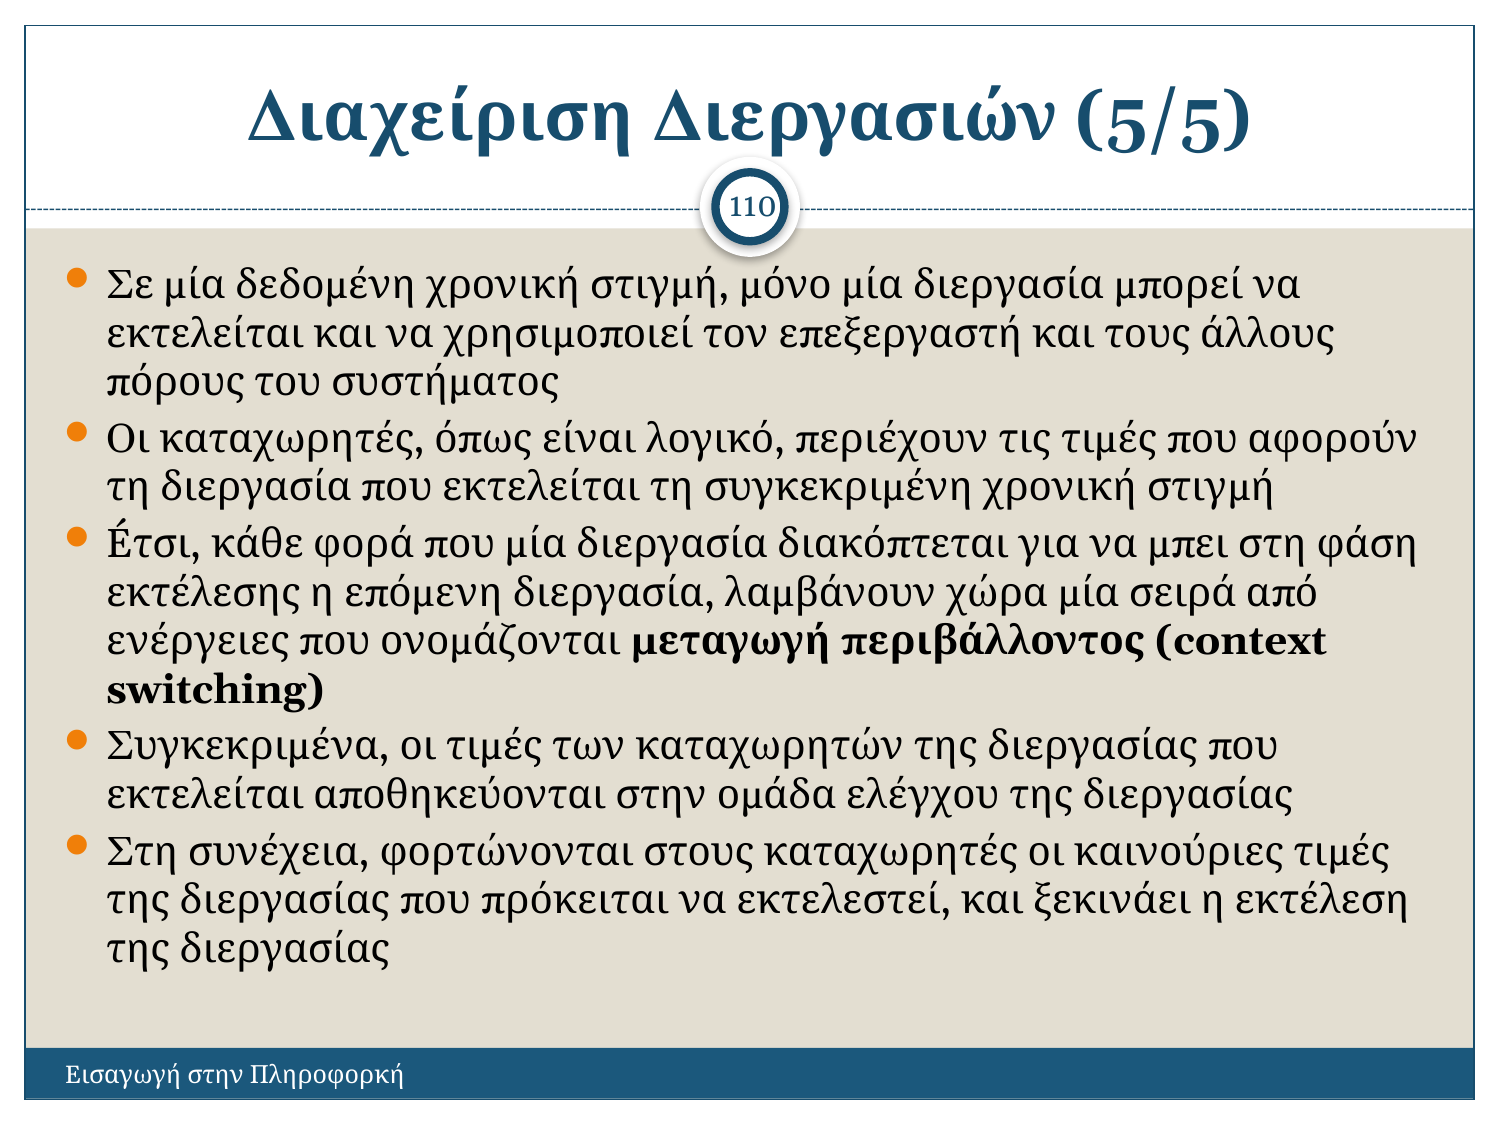

# Διαχείριση Διεργασιών (5/5)
110
Σε μία δεδομένη χρονική στιγμή, μόνο μία διεργασία μπορεί να εκτελείται και να χρησιμοποιεί τον επεξεργαστή και τους άλλους πόρους του συστήματος
Οι καταχωρητές, όπως είναι λογικό, περιέχουν τις τιμές που αφορούν τη διεργασία που εκτελείται τη συγκεκριμένη χρονική στιγμή
Έτσι, κάθε φορά που μία διεργασία διακόπτεται για να μπει στη φάση εκτέλεσης η επόμενη διεργασία, λαμβάνουν χώρα μία σειρά από ενέργειες που ονομάζονται μεταγωγή περιβάλλοντος (context switching)
Συγκεκριμένα, οι τιμές των καταχωρητών της διεργασίας που εκτελείται αποθηκεύονται στην ομάδα ελέγχου της διεργασίας
Στη συνέχεια, φορτώνονται στους καταχωρητές οι καινούριες τιμές της διεργασίας που πρόκειται να εκτελεστεί, και ξεκινάει η εκτέλεση της διεργασίας

Εισαγωγή στην Πληροφορκή